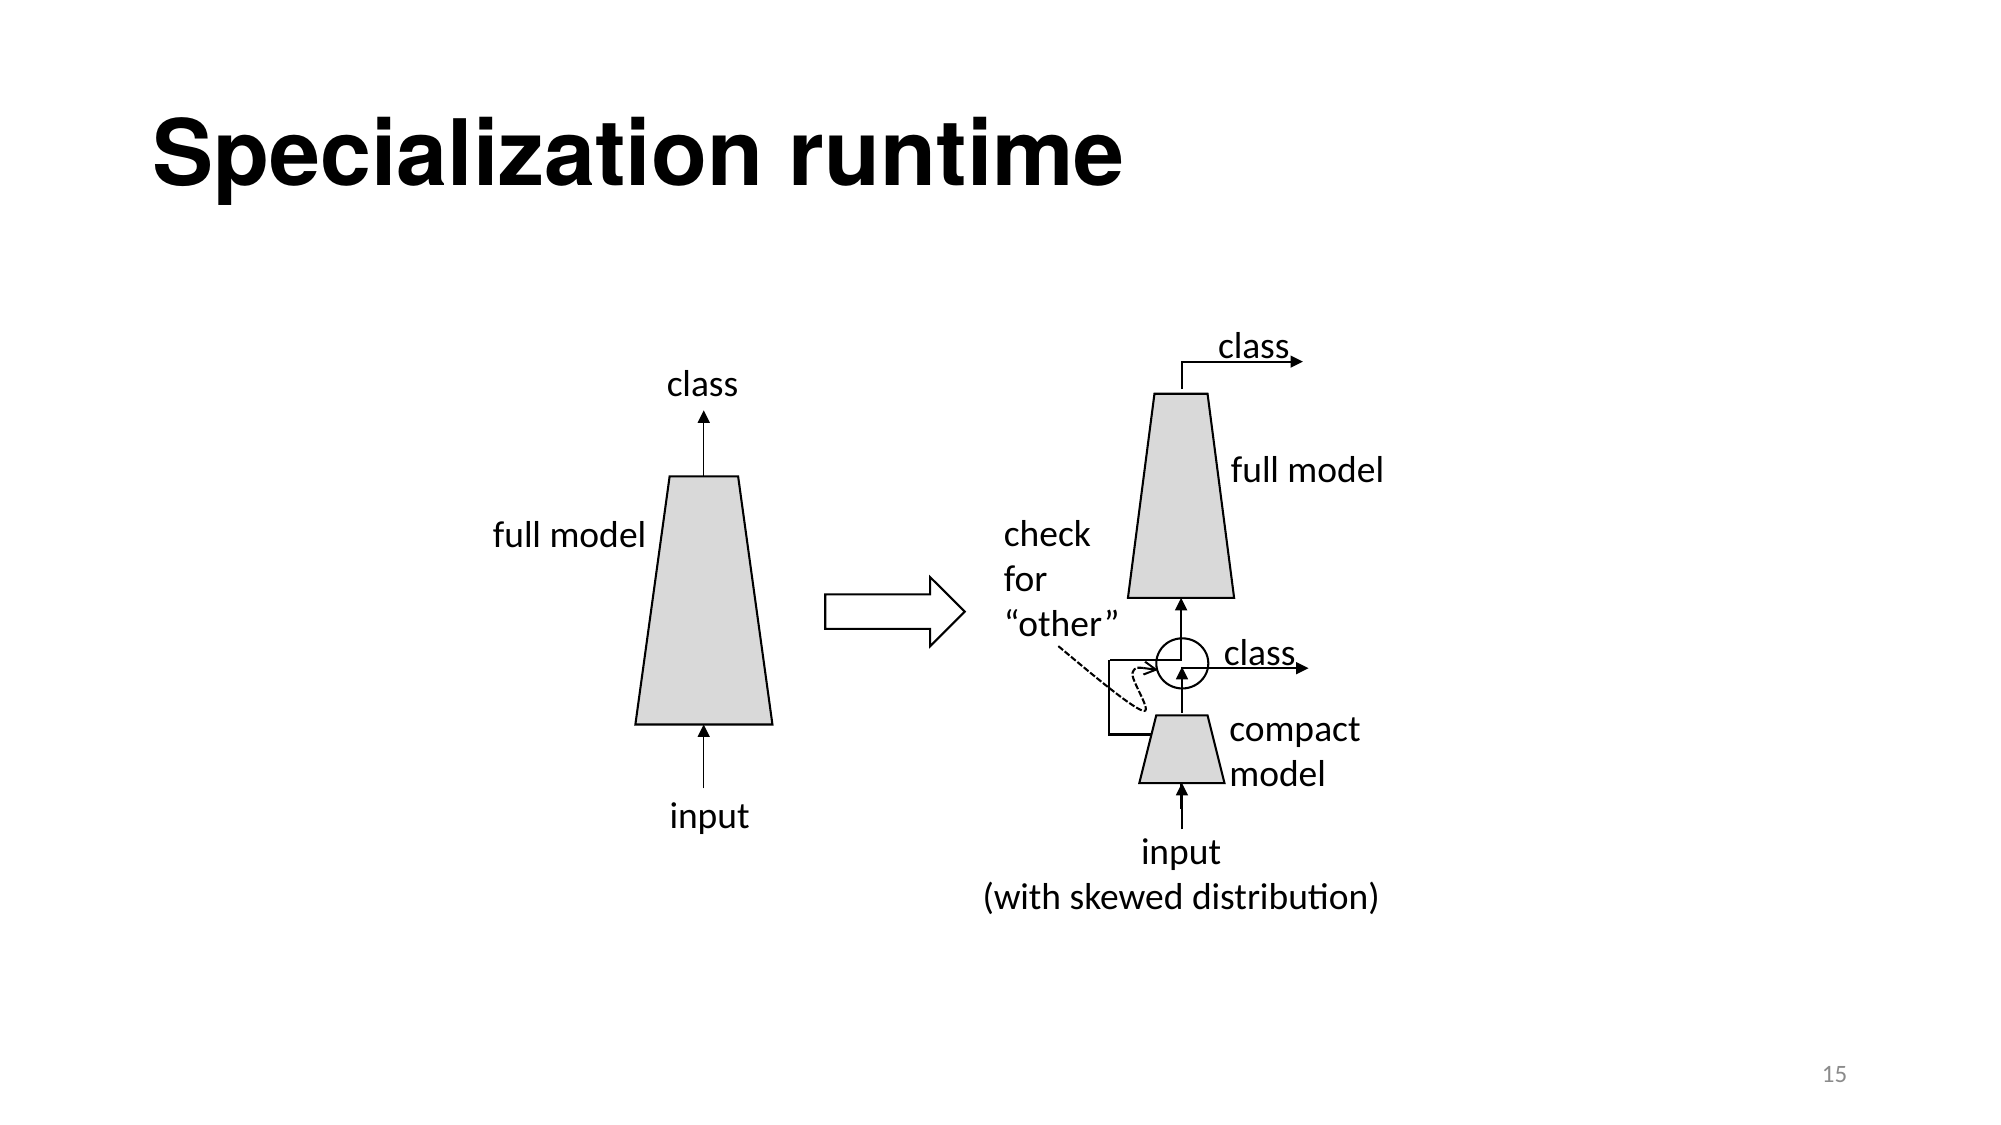

# Specialization runtime
class
class

full model
input

full model
check for “other”

class
compact model

input
(with skewed distribution)
15